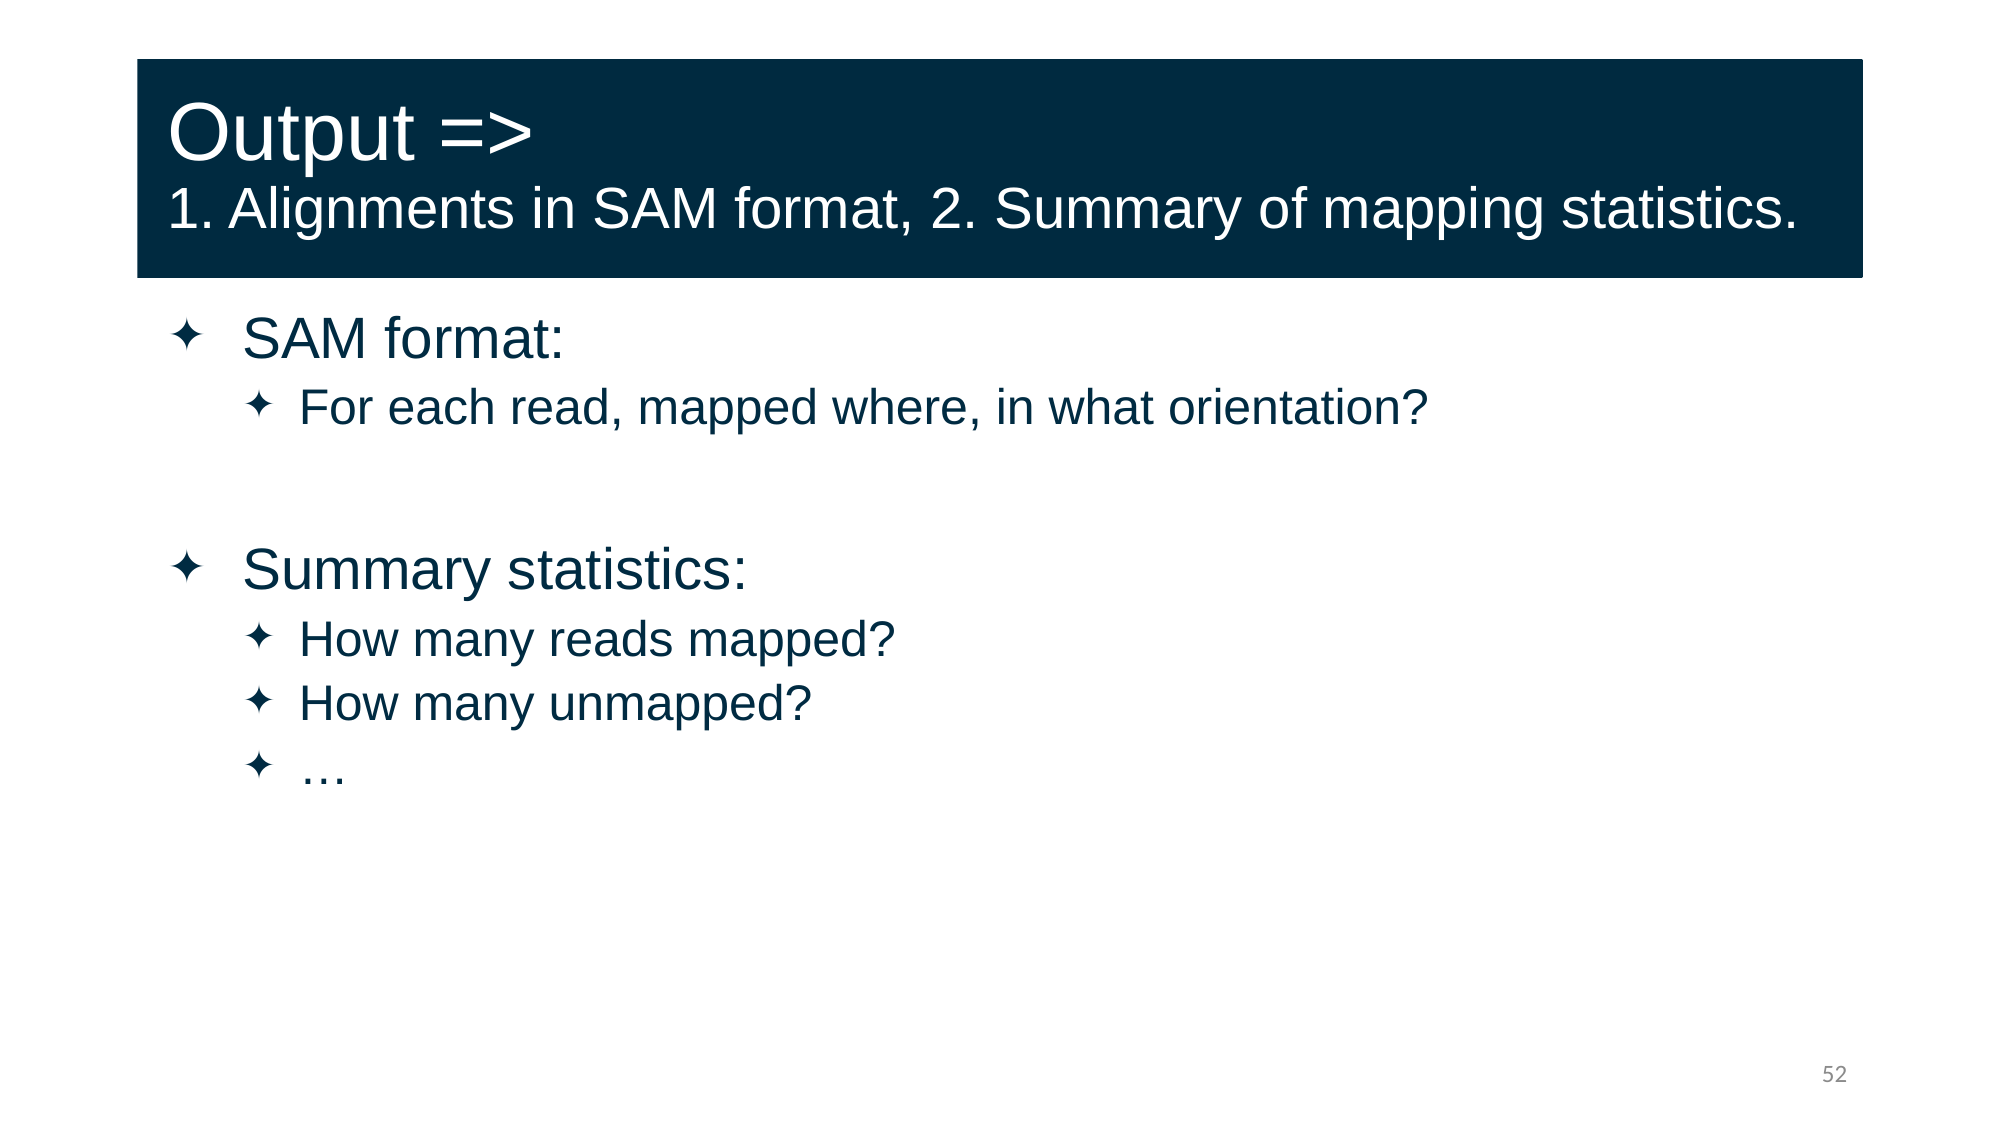

# Output => 1. Alignments in SAM format, 2. Summary of mapping statistics.
SAM format:
For each read, mapped where, in what orientation?

Summary statistics:
How many reads mapped?
How many unmapped?
…
52